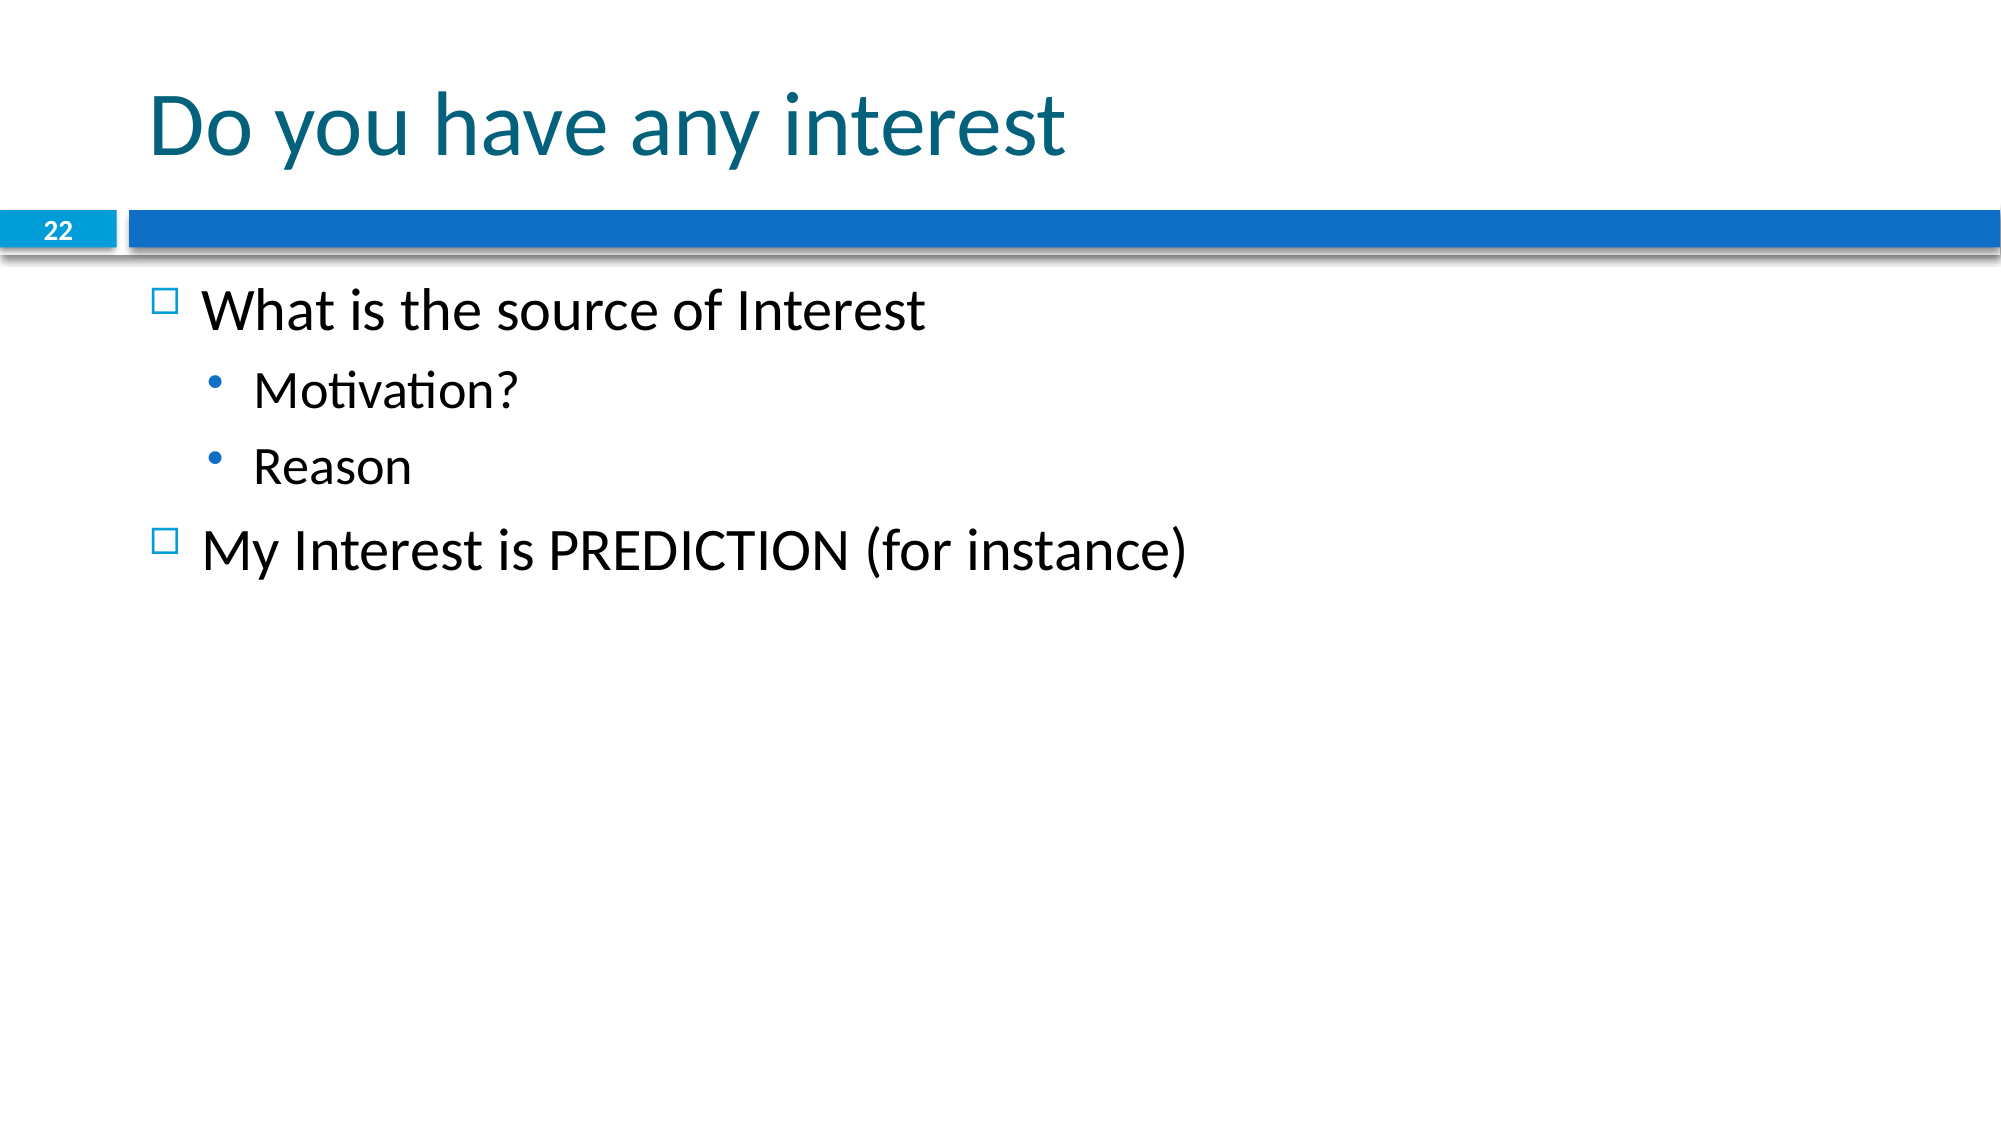

# Do you have any interest
22
What is the source of Interest
Motivation?
Reason
My Interest is PREDICTION (for instance)